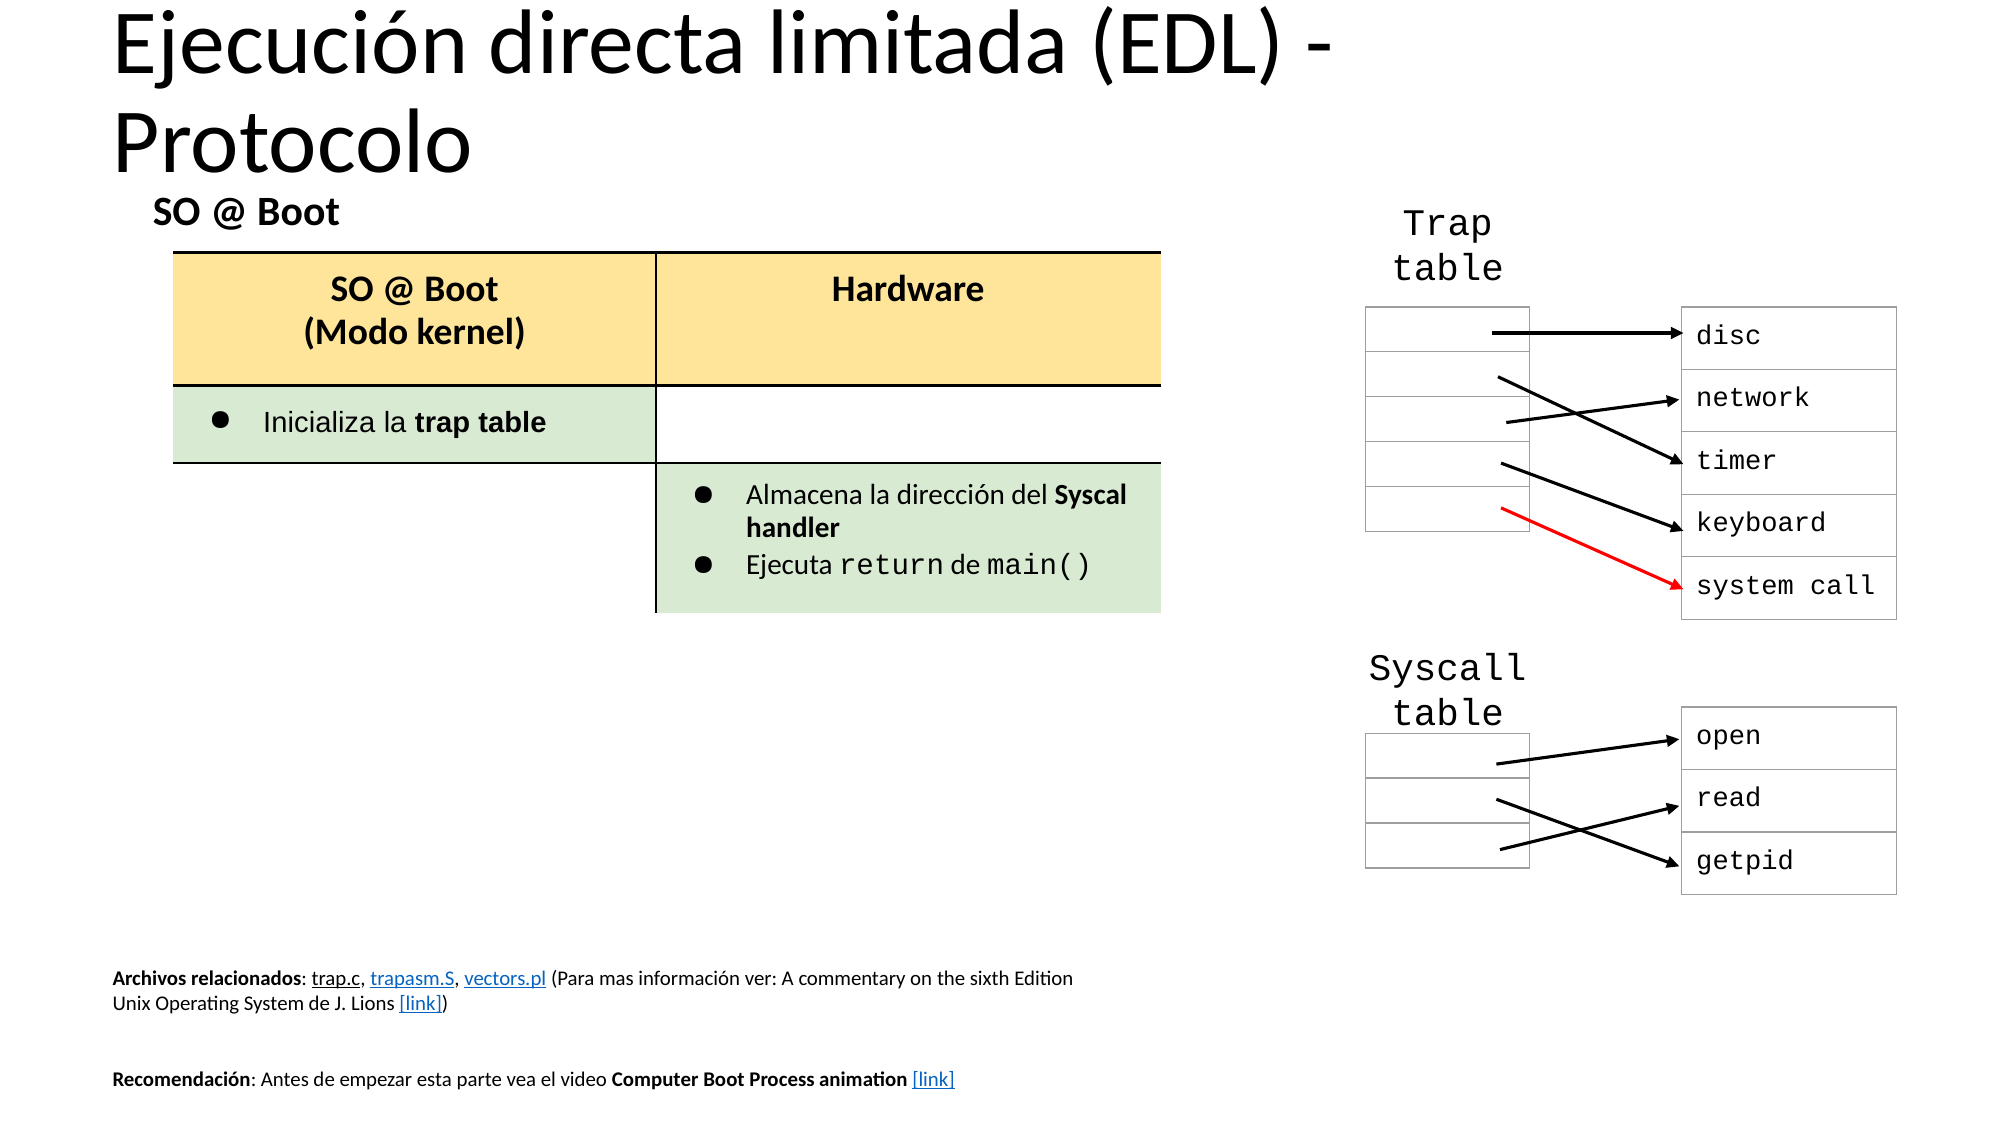

# Ejecución directa limitada (EDL) - Protocolo
SO @ Boot
Trap table
| SO @ Boot (Modo kernel) | Hardware |
| --- | --- |
| Inicializa la trap table |  |
|  | Almacena la dirección del Syscal handler Ejecuta return de main() |
|  |
| --- |
|  |
|  |
|  |
|  |
| disc |
| --- |
| network |
| timer |
| keyboard |
| system call |
Syscall table
| open |
| --- |
| read |
| getpid |
|  |
| --- |
|  |
|  |
Archivos relacionados: trap.c, trapasm.S, vectors.pl (Para mas información ver: A commentary on the sixth Edition Unix Operating System de J. Lions [link])
Recomendación: Antes de empezar esta parte vea el video Computer Boot Process animation [link]